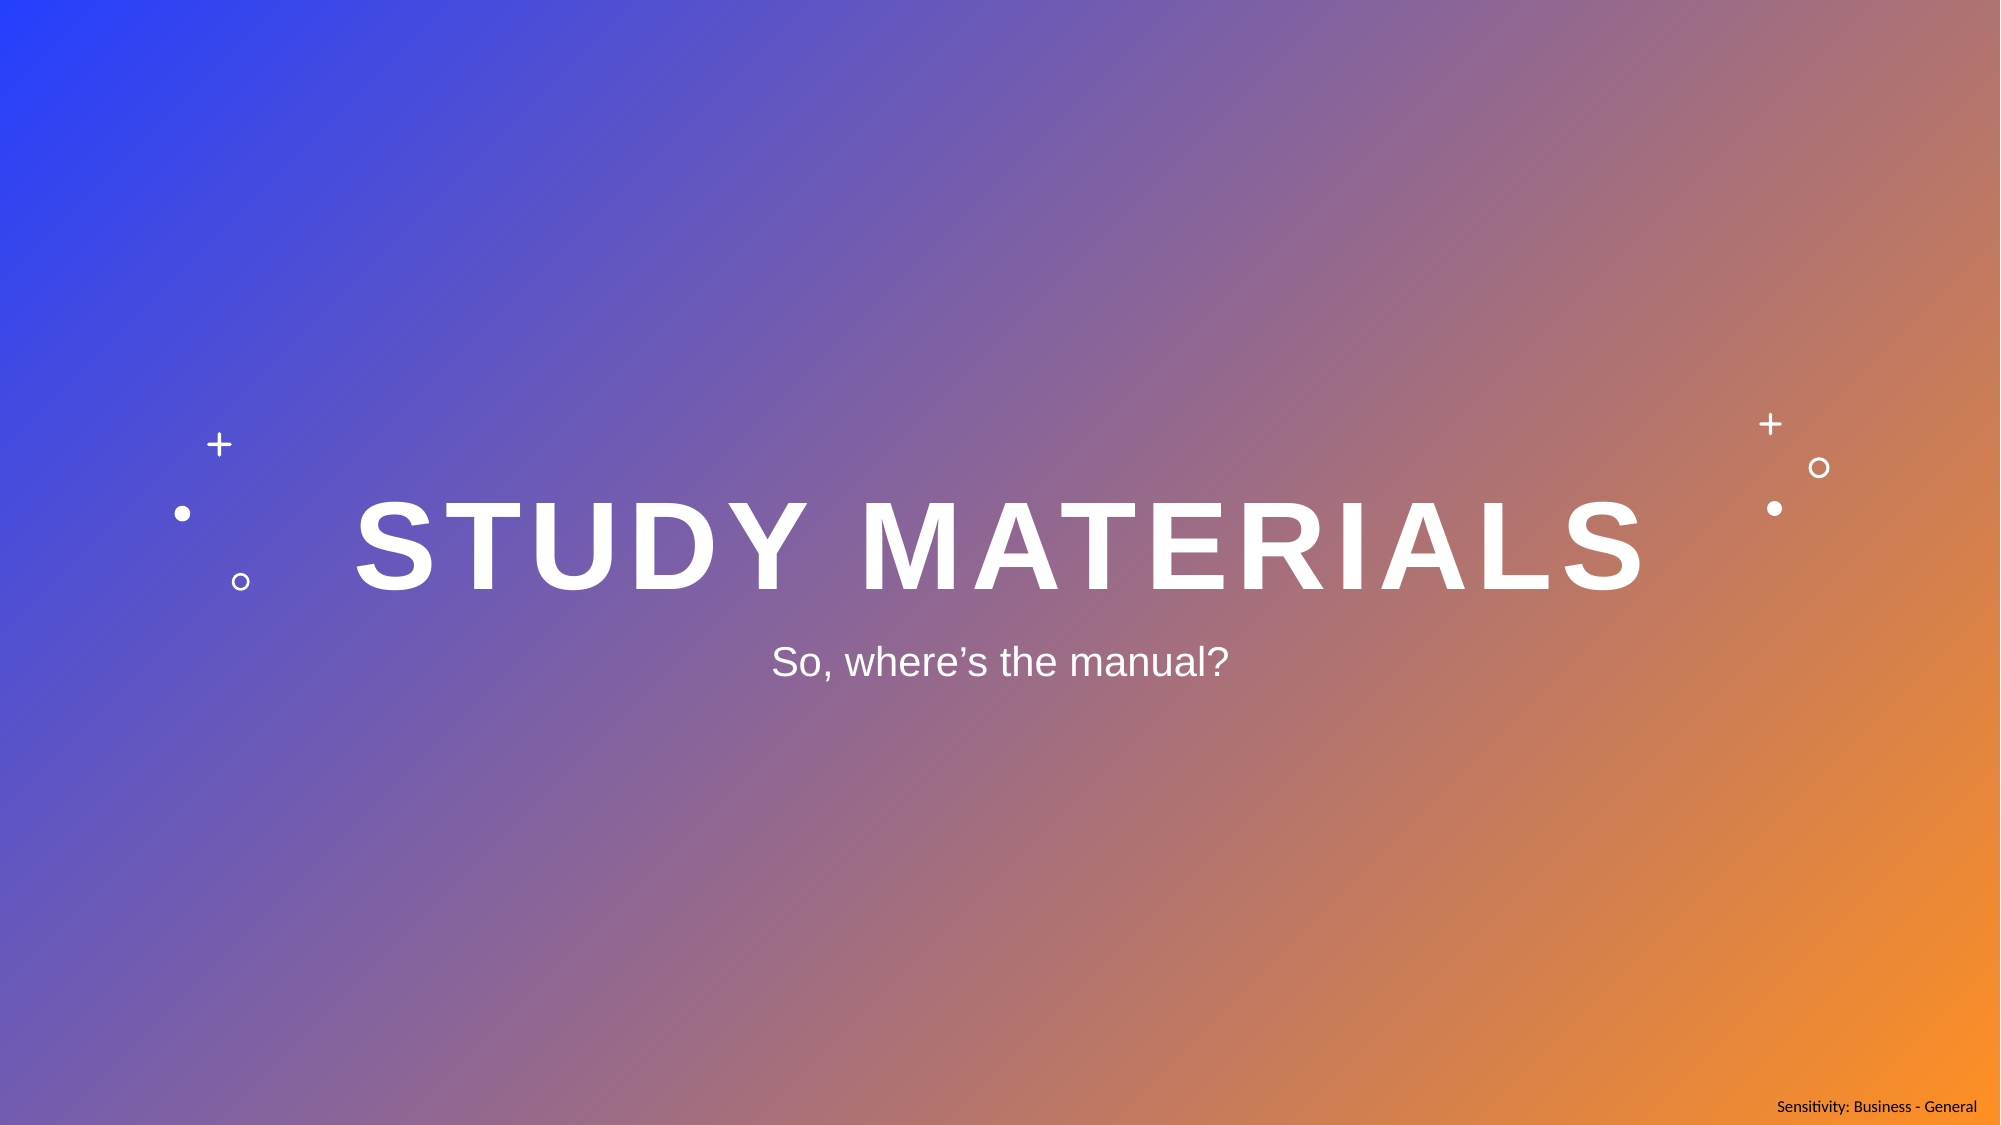

# Study Materials
So, where’s the manual?